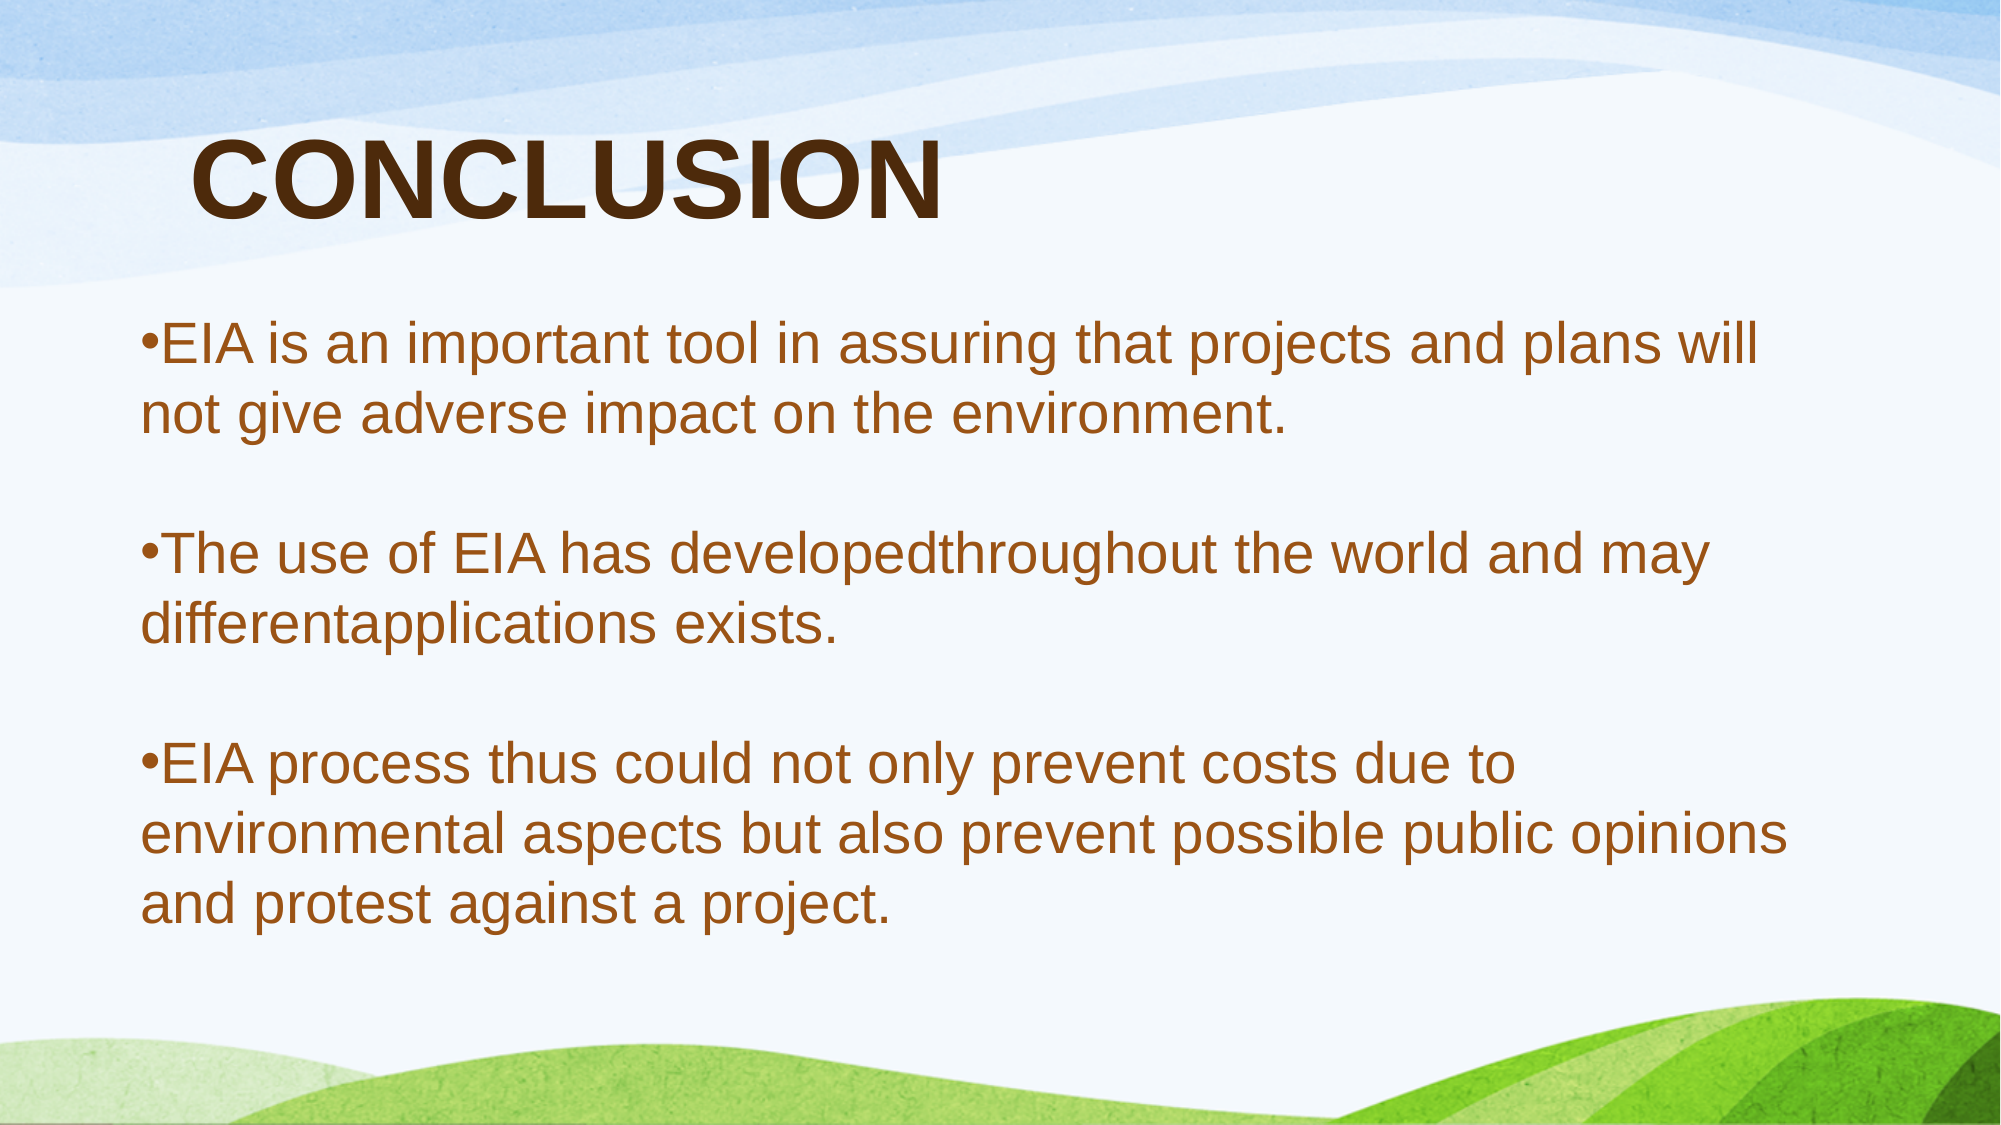

# CONCLUSION
EIA is an important tool in assuring that projects and plans will not give adverse impact on the environment.

The use of EIA has developedthroughout the world and may differentapplications exists.

EIA process thus could not only prevent costs due to environmental aspects but also prevent possible public opinions and protest against a project.